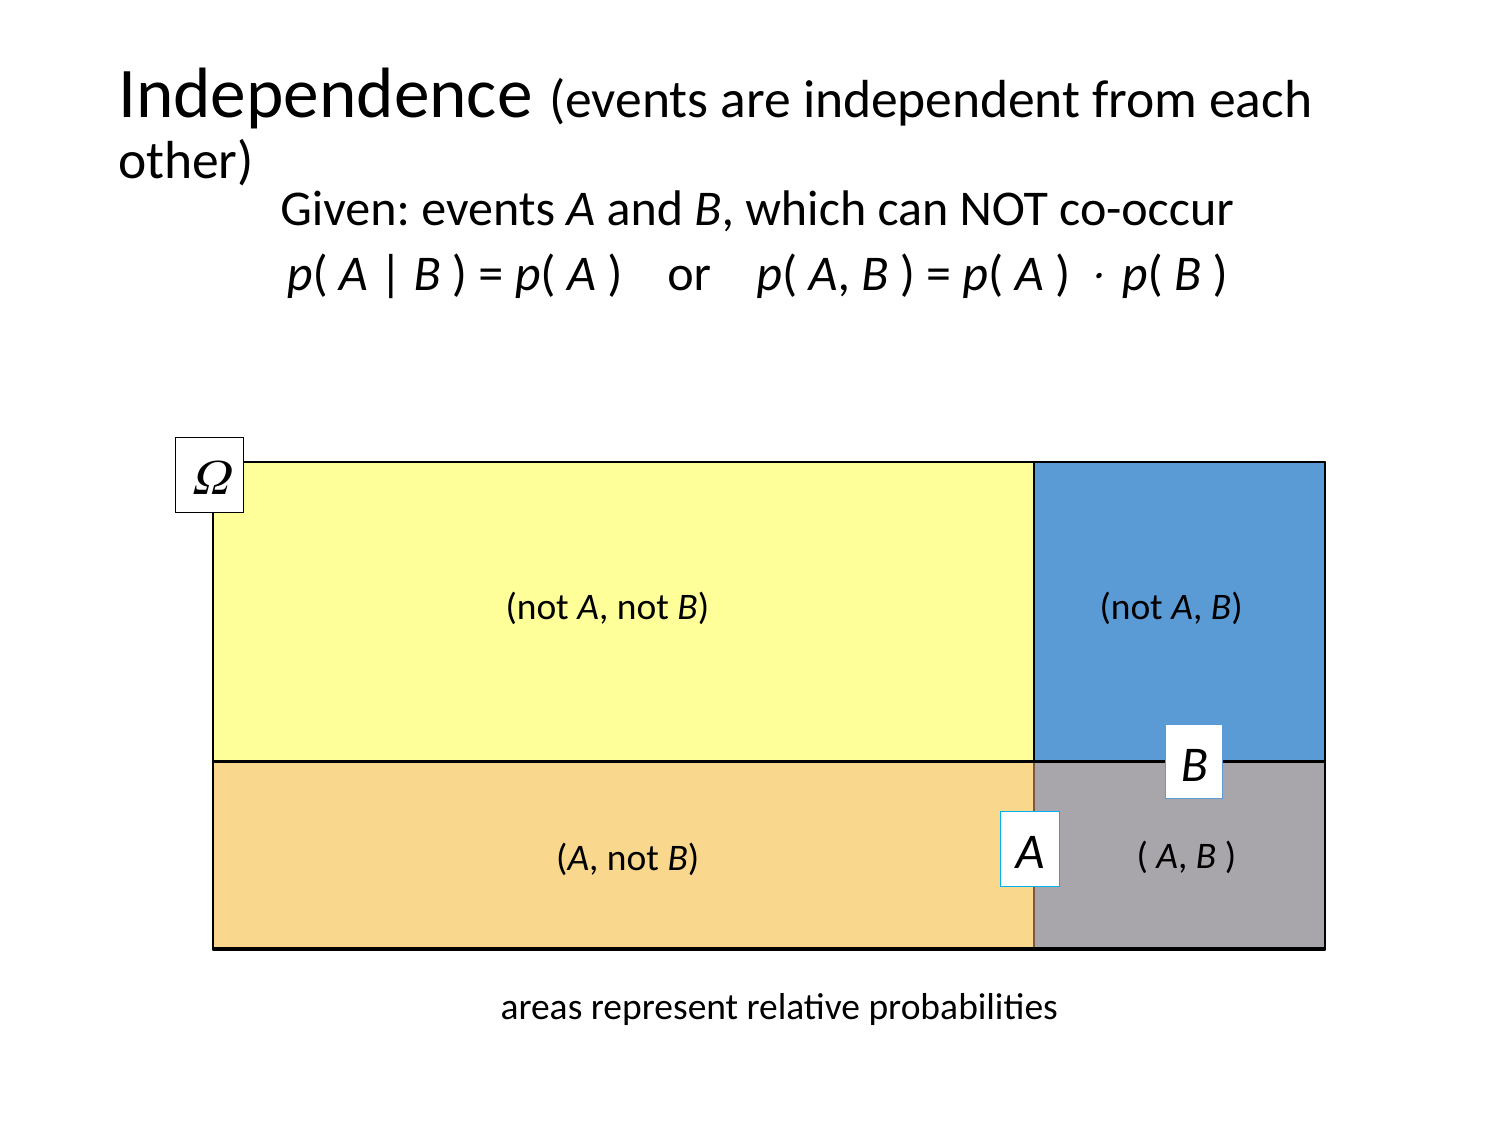

# Independence (events are independent from each other)
Given: events A and B, which can NOT co-occur
p( A | B ) = p( A )    or    p( A, B ) = p( A ) ⋅ p( B )
Ω

(not A, not B)
(not A, B)
B

A
( A, B )
(A, not B)
areas represent relative probabilities